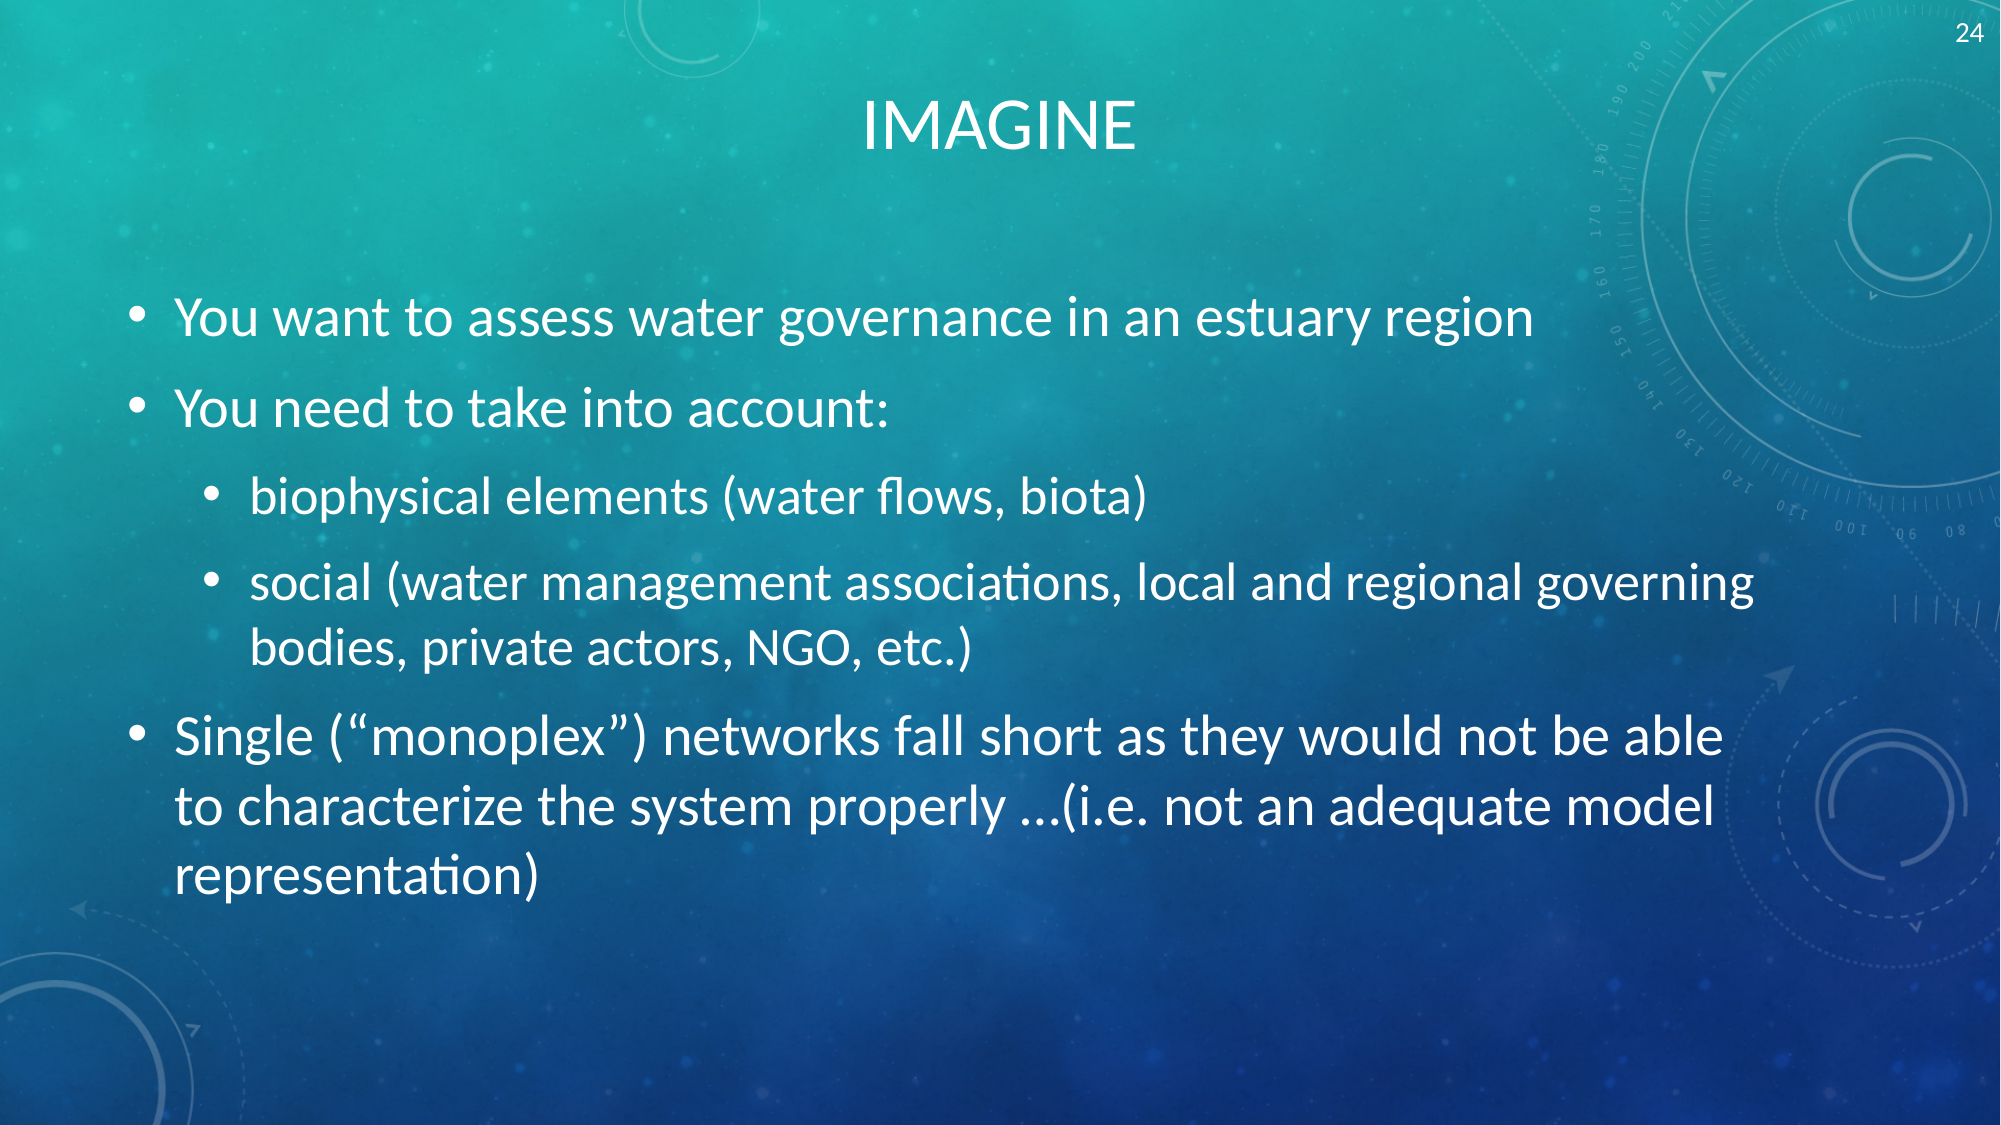

# imagine
24
You want to assess water governance in an estuary region
You need to take into account:
biophysical elements (water flows, biota)
social (water management associations, local and regional governing bodies, private actors, NGO, etc.)
Single (“monoplex”) networks fall short as they would not be able to characterize the system properly …(i.e. not an adequate model representation)